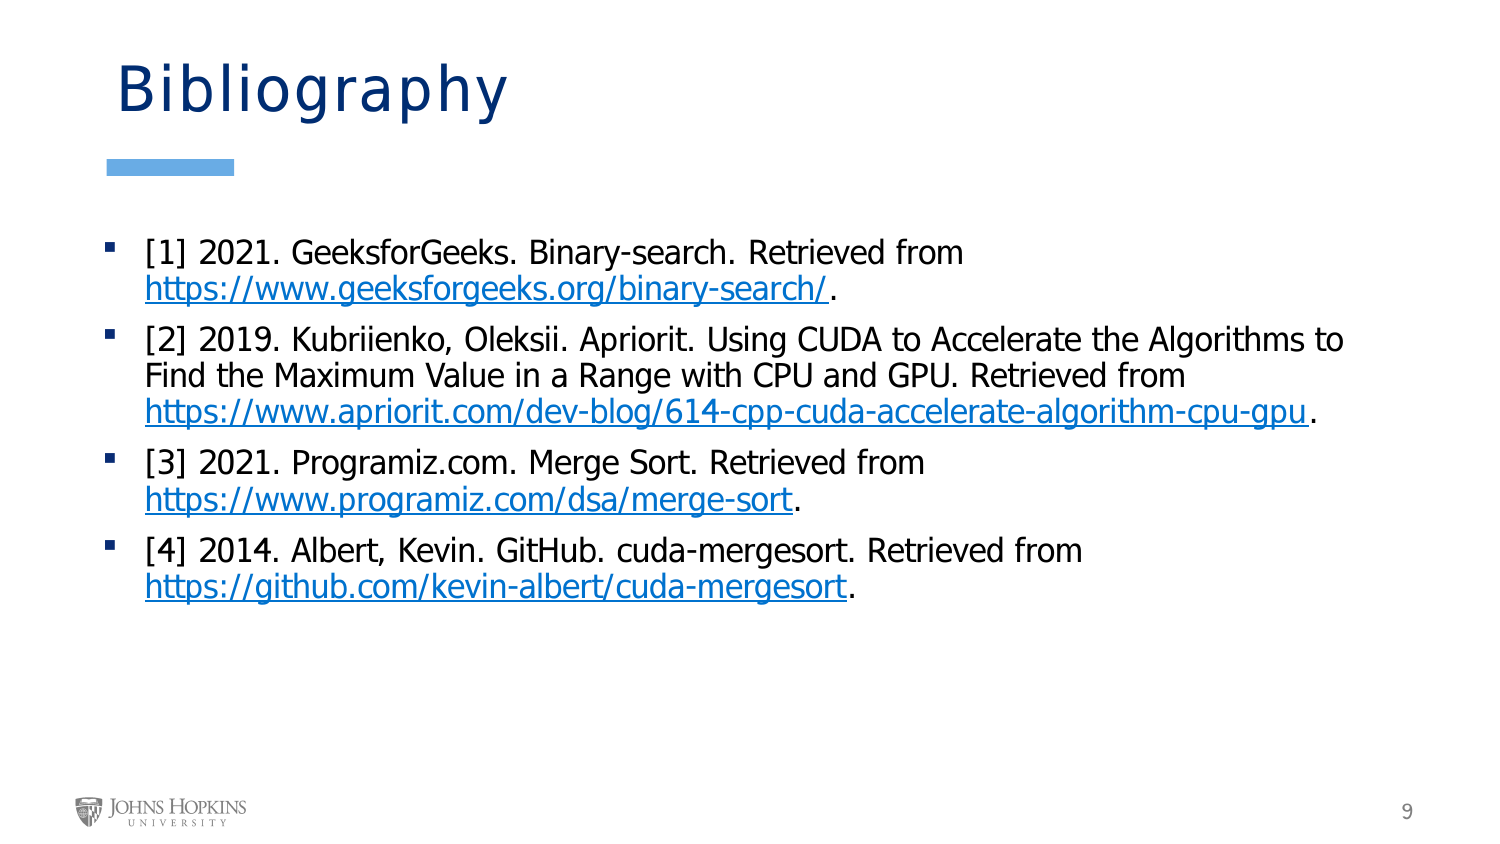

Bibliography
[1] 2021. GeeksforGeeks. Binary-search. Retrieved from https://www.geeksforgeeks.org/binary-search/.
[2] 2019. Kubriienko, Oleksii. Apriorit. Using CUDA to Accelerate the Algorithms to Find the Maximum Value in a Range with CPU and GPU. Retrieved from https://www.apriorit.com/dev-blog/614-cpp-cuda-accelerate-algorithm-cpu-gpu.
[3] 2021. Programiz.com. Merge Sort. Retrieved from https://www.programiz.com/dsa/merge-sort.
[4] 2014. Albert, Kevin. GitHub. cuda-mergesort. Retrieved from https://github.com/kevin-albert/cuda-mergesort.